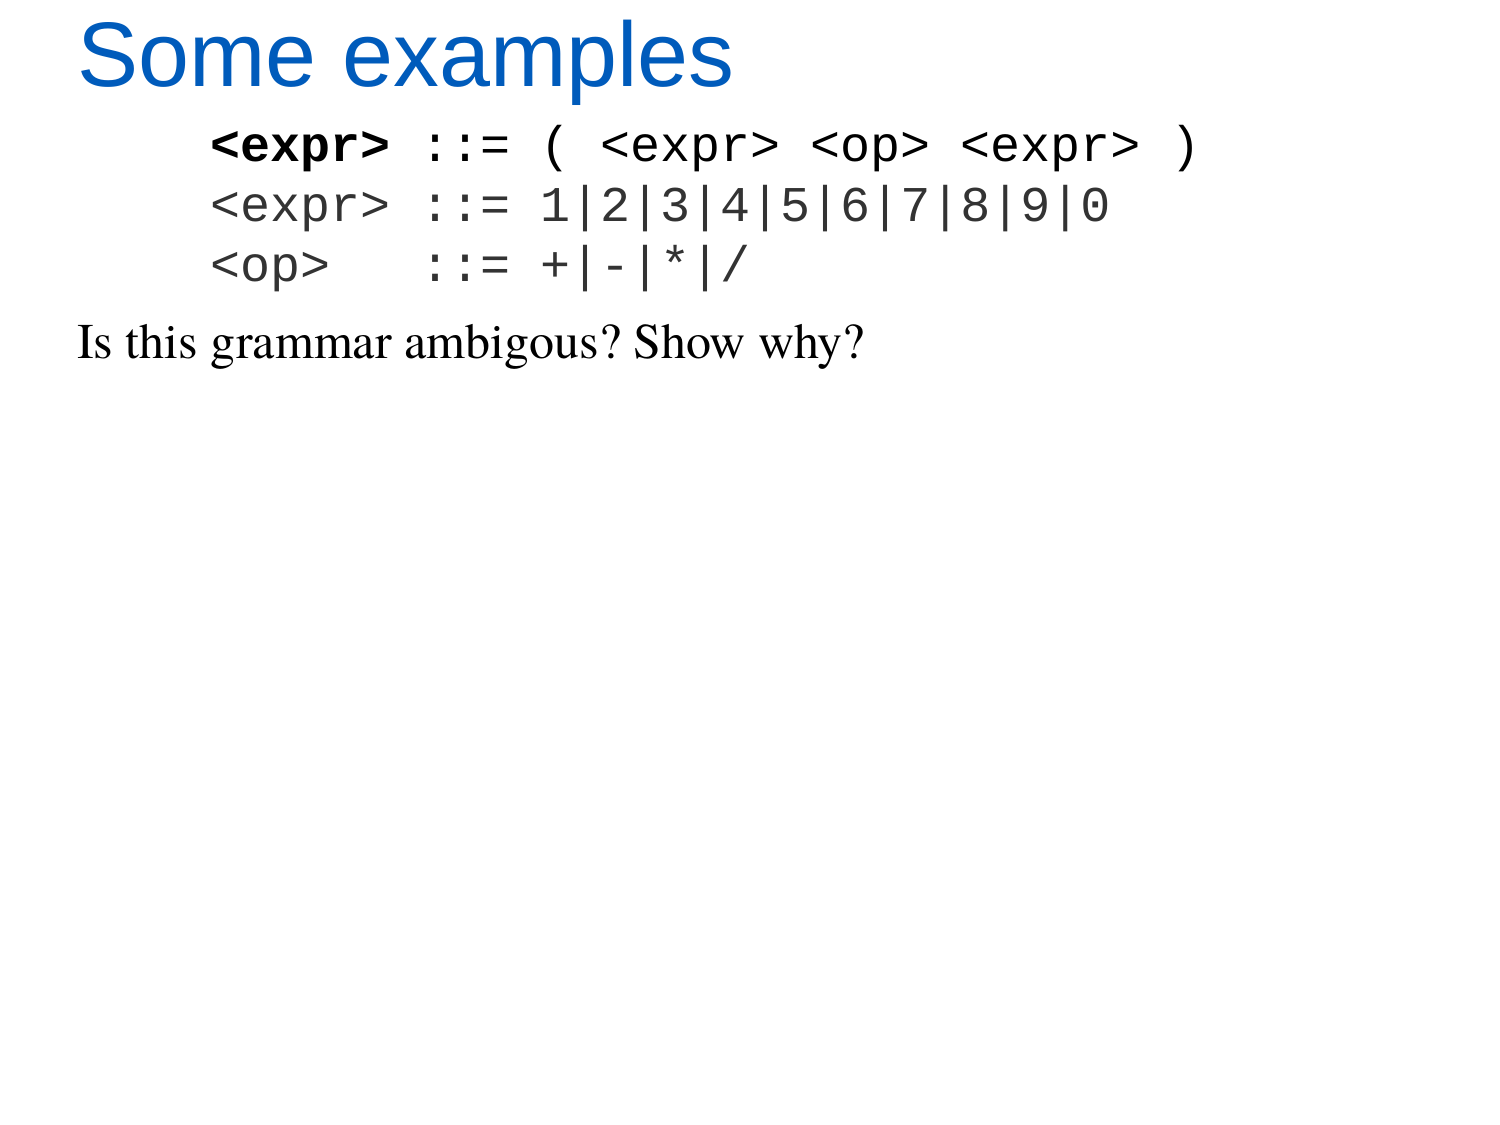

# Some examples
<expr> ::= ( <expr> <op> <expr> )
<expr> ::= 1|2|3|4|5|6|7|8|9|0
<op>   ::= +|-|*|/
Is this grammar ambigous? Show why?